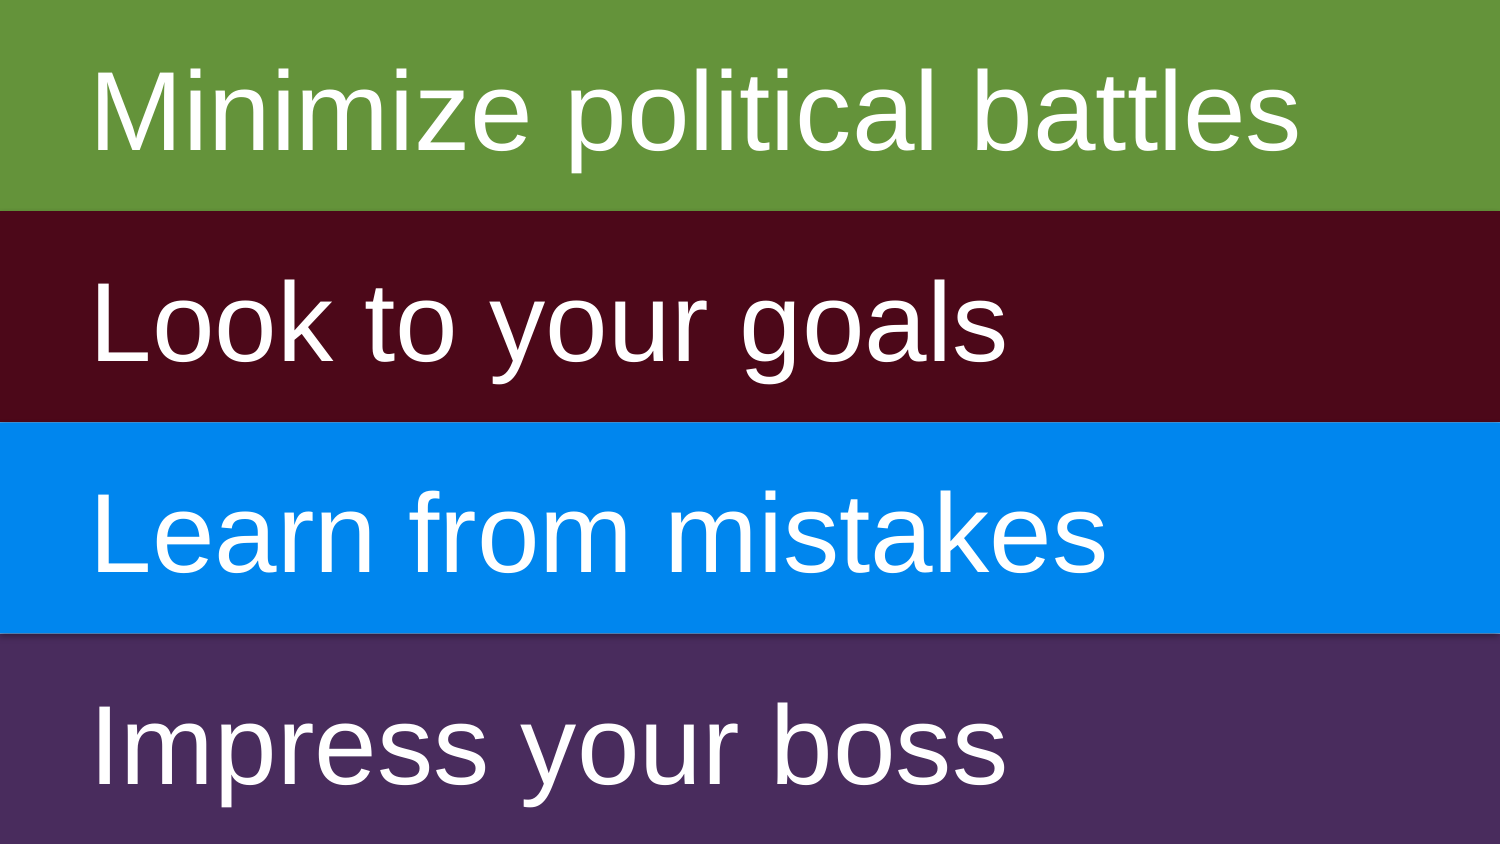

Minimize political battles
Look to your goals
Learn from mistakes
Impress your boss